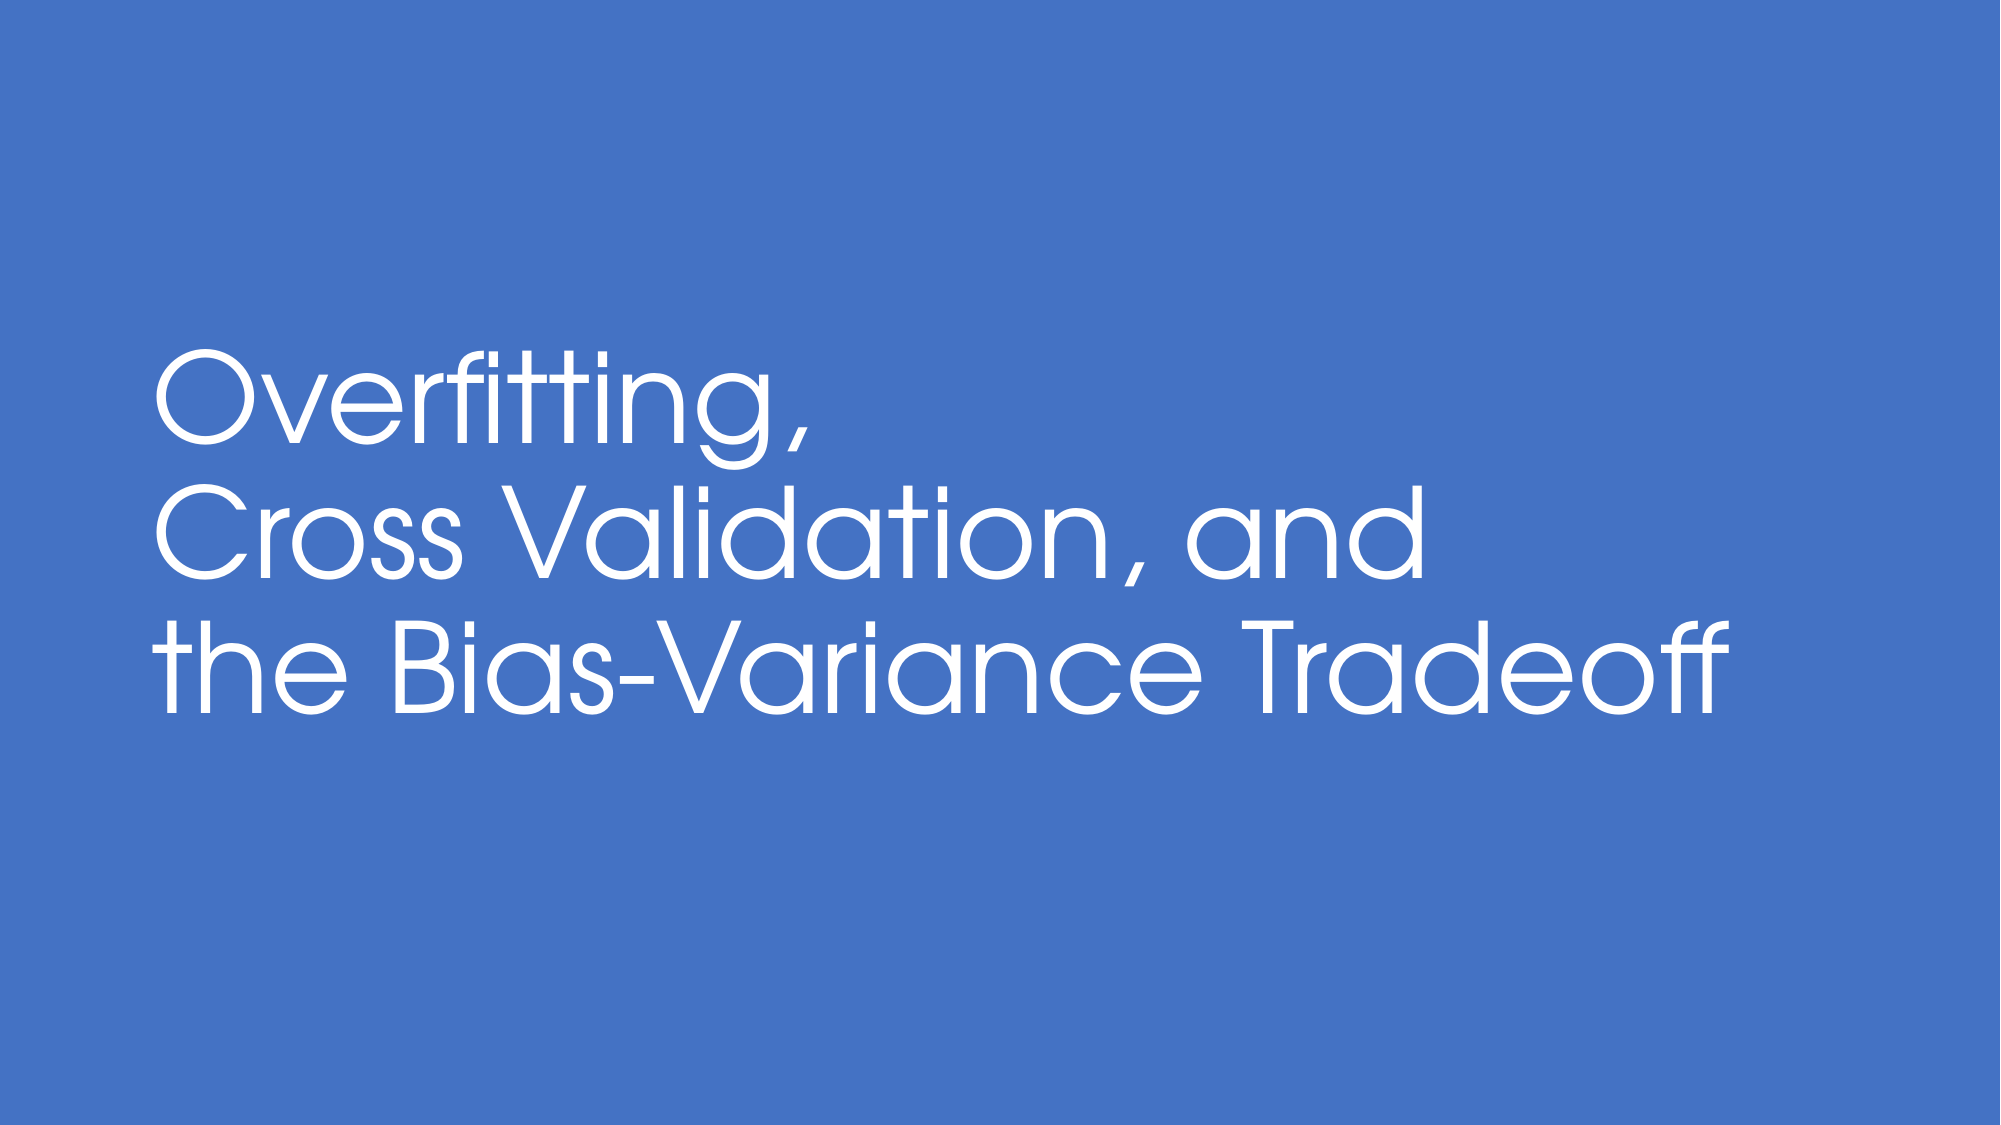

# Overfitting, Cross Validation, and the Bias-Variance Tradeoff